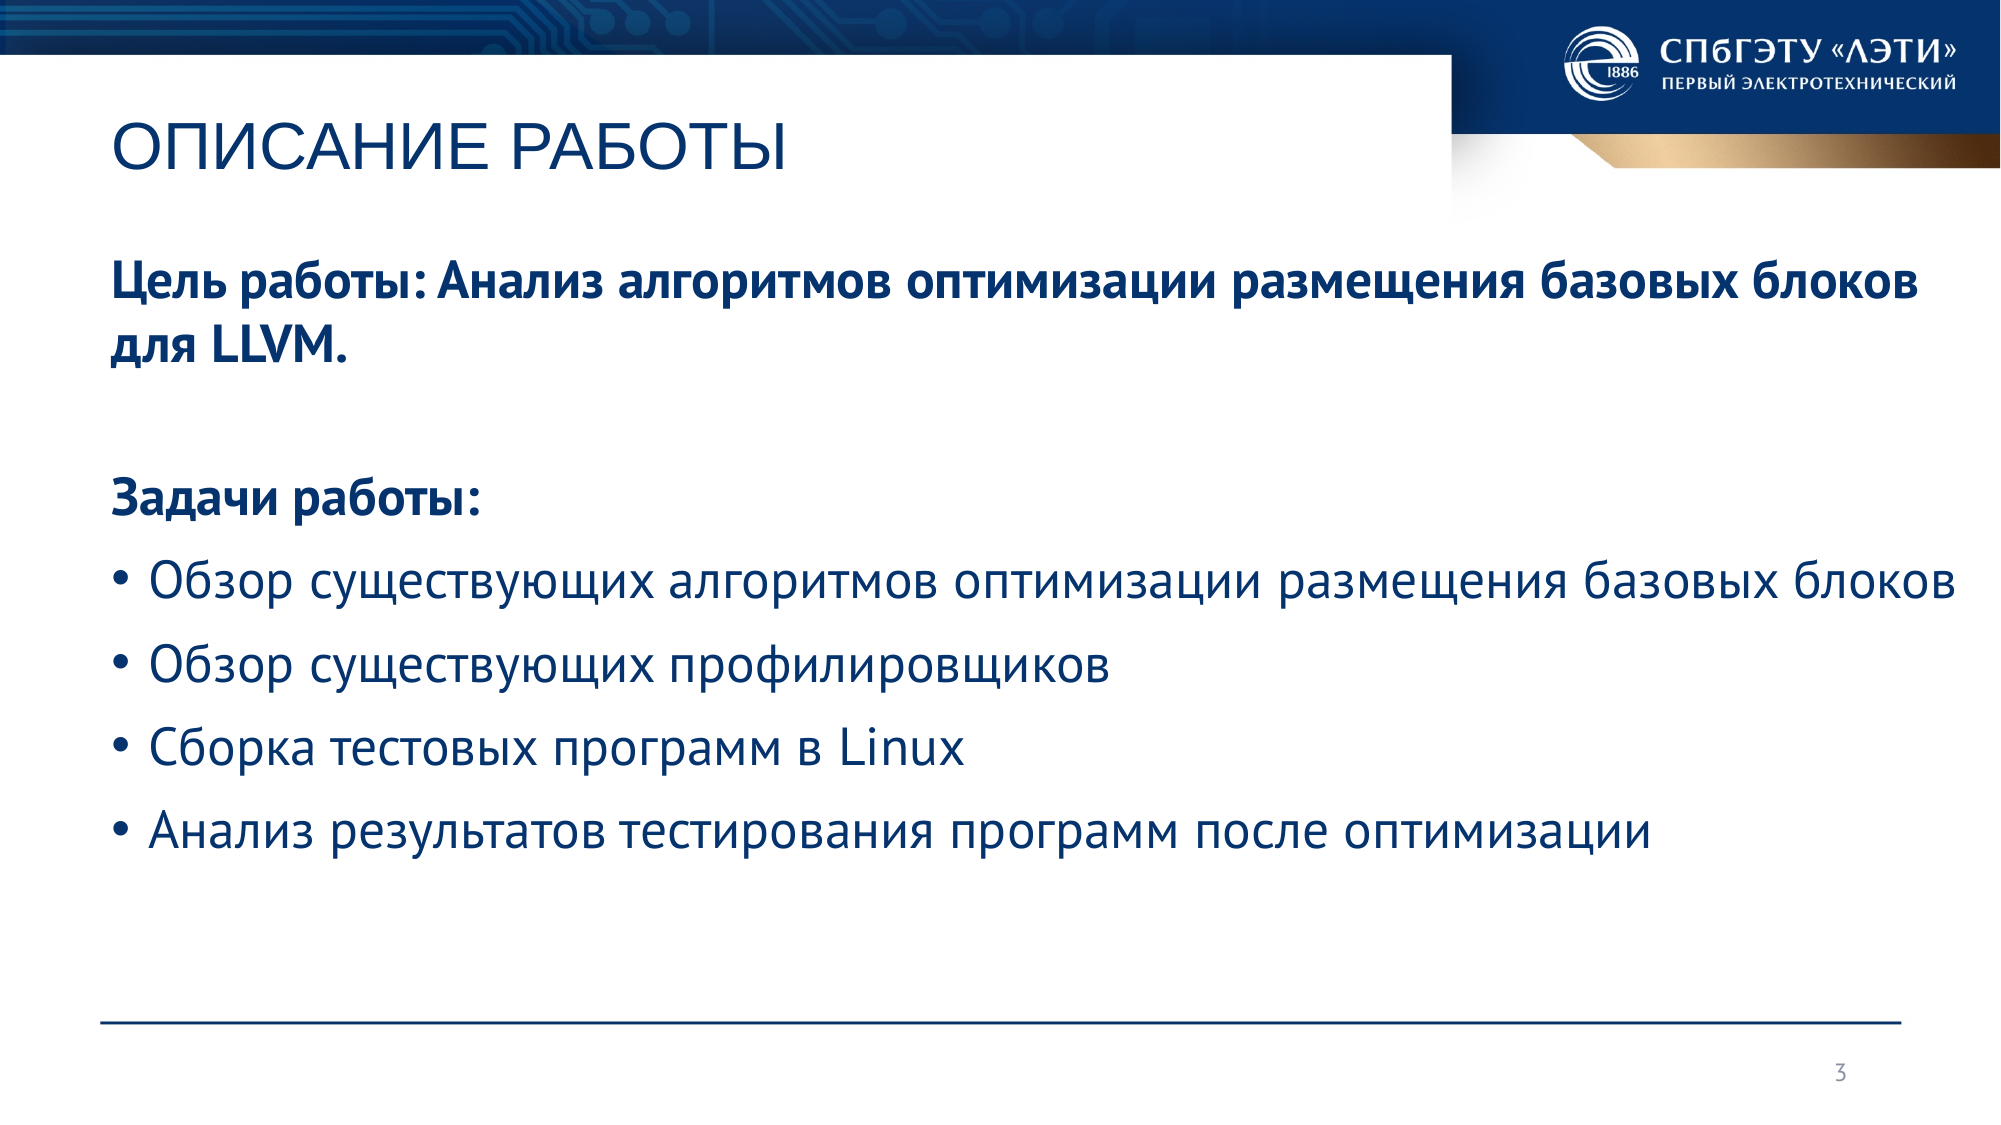

# Описание работы
Цель работы: Анализ алгоритмов оптимизации размещения базовых блоков для LLVM.
Задачи работы:
Обзор существующих алгоритмов оптимизации размещения базовых блоков
Обзор существующих профилировщиков
Сборка тестовых программ в Linux
Анализ результатов тестирования программ после оптимизации

3